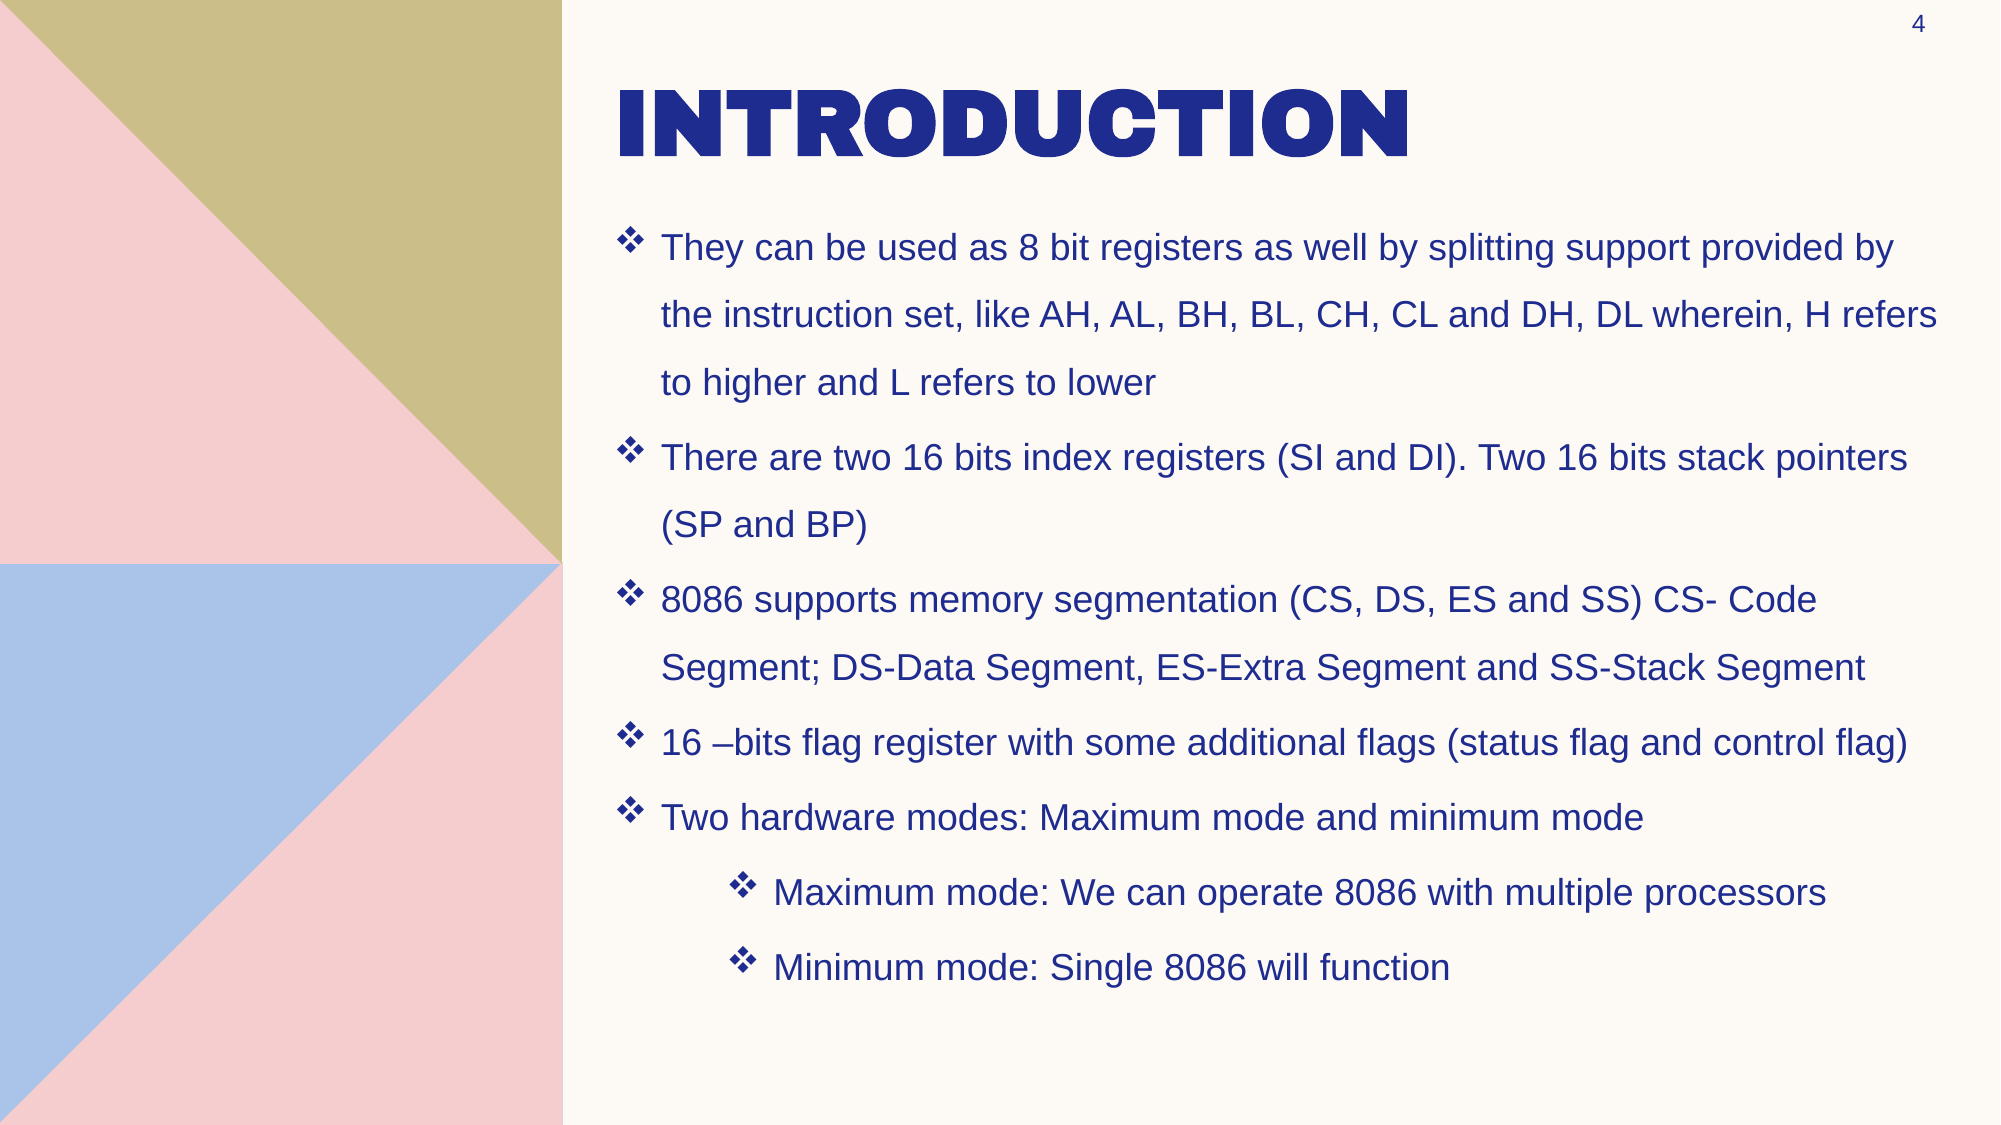

4
# Introduction
They can be used as 8 bit registers as well by splitting support provided by the instruction set, like AH, AL, BH, BL, CH, CL and DH, DL wherein, H refers to higher and L refers to lower
There are two 16 bits index registers (SI and DI). Two 16 bits stack pointers (SP and BP)
8086 supports memory segmentation (CS, DS, ES and SS) CS- Code Segment; DS-Data Segment, ES-Extra Segment and SS-Stack Segment
16 –bits flag register with some additional flags (status flag and control flag)
Two hardware modes: Maximum mode and minimum mode
Maximum mode: We can operate 8086 with multiple processors
Minimum mode: Single 8086 will function